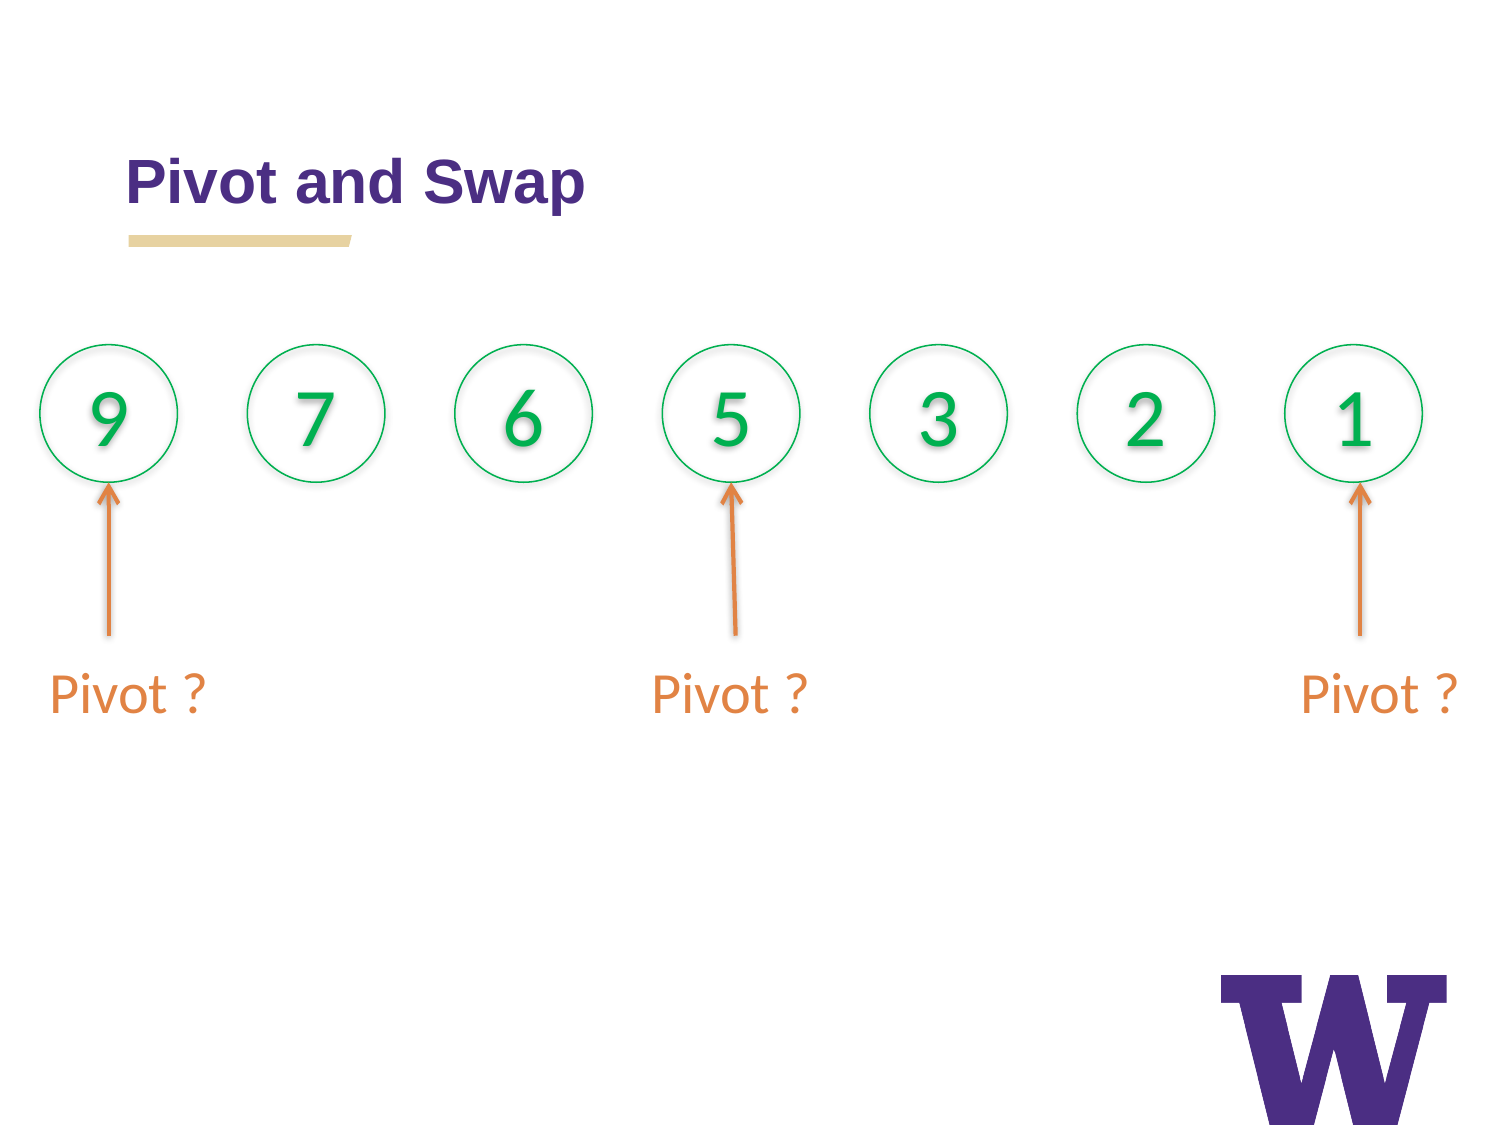

# Pivot and Swap
1
3
2
9
7
6
5
Pivot ?
Pivot ?
Pivot ?